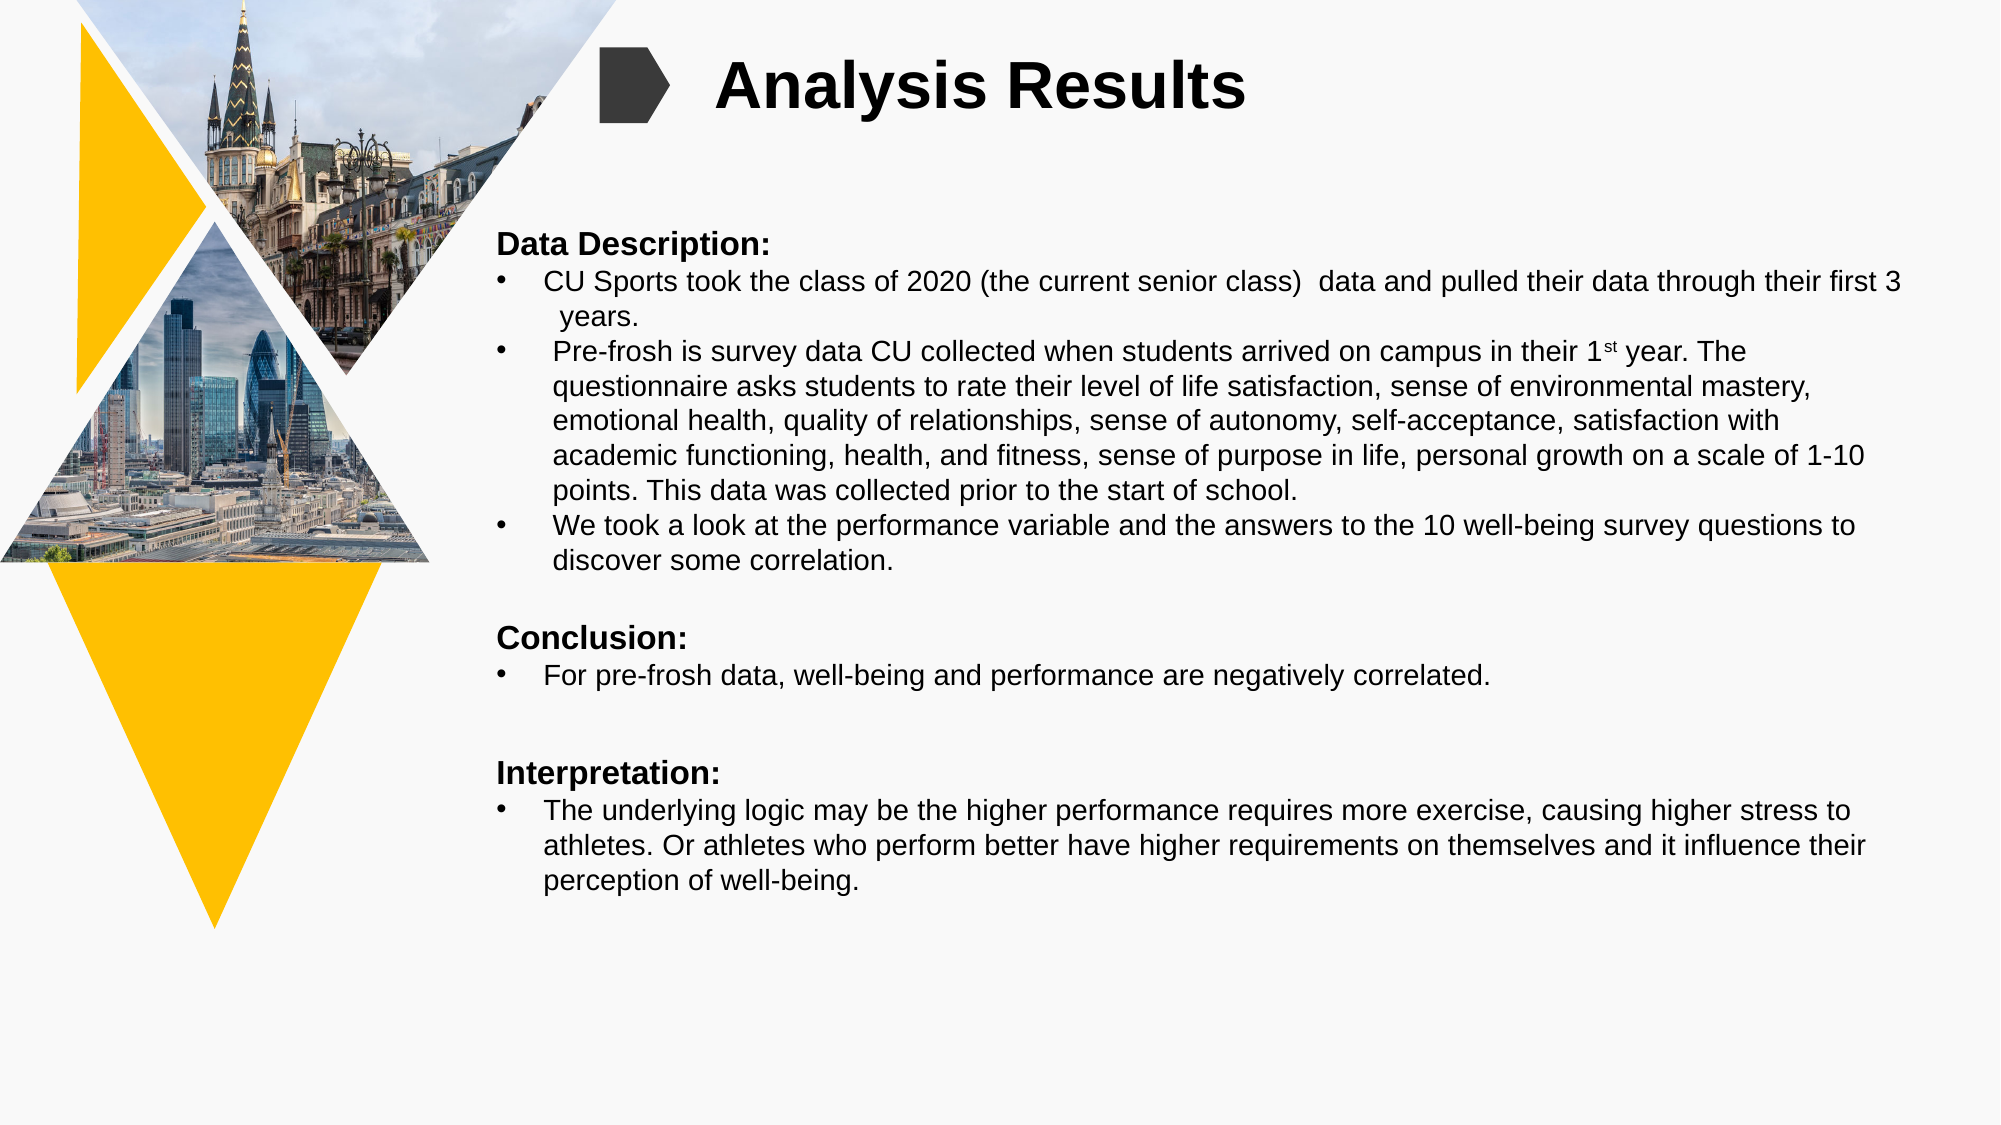

Analysis Results

Data Description:
CU Sports took the class of 2020 (the current senior class)  data and pulled their data through their first 3   years.
Pre-frosh is survey data CU collected when students arrived on campus in their 1st year. The questionnaire asks students to rate their level of life satisfaction, sense of environmental mastery, emotional health, quality of relationships, sense of autonomy, self-acceptance, satisfaction with academic functioning, health, and fitness, sense of purpose in life, personal growth on a scale of 1-10 points. This data was collected prior to the start of school.
We took a look at the performance variable and the answers to the 10 well-being survey questions to discover some correlation.

Conclusion:
For pre-frosh data, well-being and performance are negatively correlated.
Interpretation:
The underlying logic may be the higher performance requires more exercise, causing higher stress to athletes. Or athletes who perform better have higher requirements on themselves and it influence their perception of well-being.